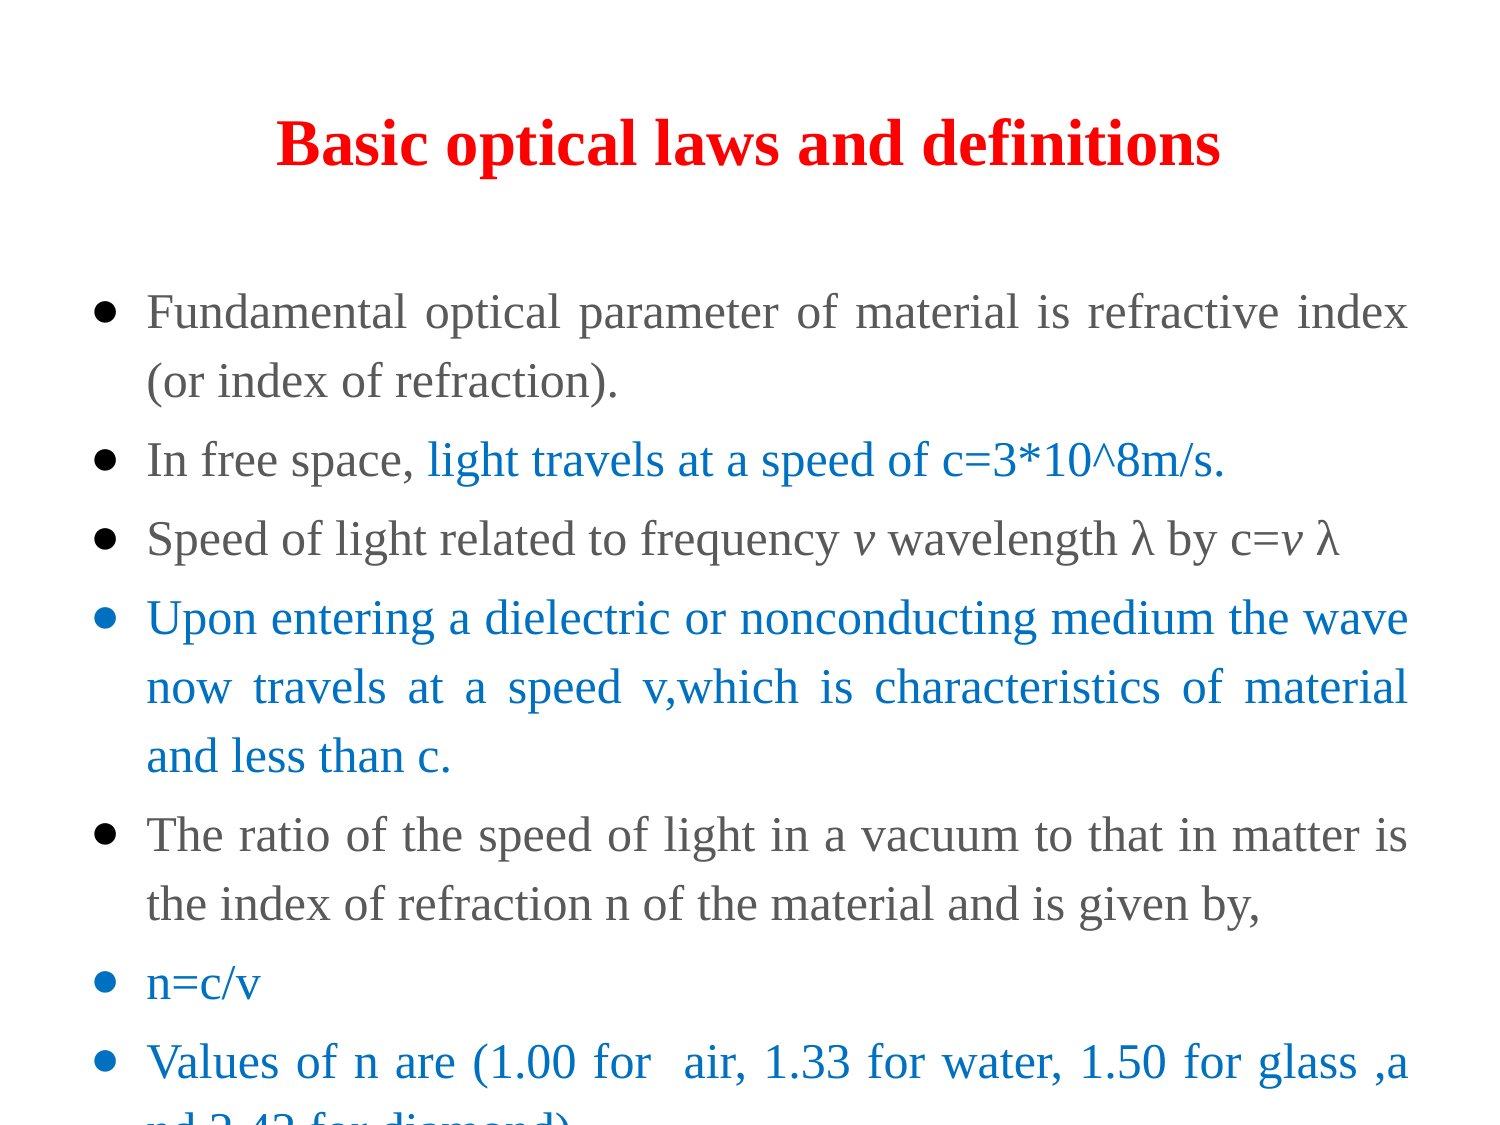

# Basic optical laws and definitions
Fundamental optical parameter of material is refractive index (or index of refraction).
In free space, light travels at a speed of c=3*10^8m/s.
Speed of light related to frequency v wavelength λ by c=v λ
Upon entering a dielectric or nonconducting medium the wave now travels at a speed v,which is characteristics of material and less than c.
The ratio of the speed of light in a vacuum to that in matter is the index of refraction n of the material and is given by,
n=c/v
Values of n are (1.00 for  air, 1.33 for water, 1.50 for glass ,a nd 2.42 for diamond)